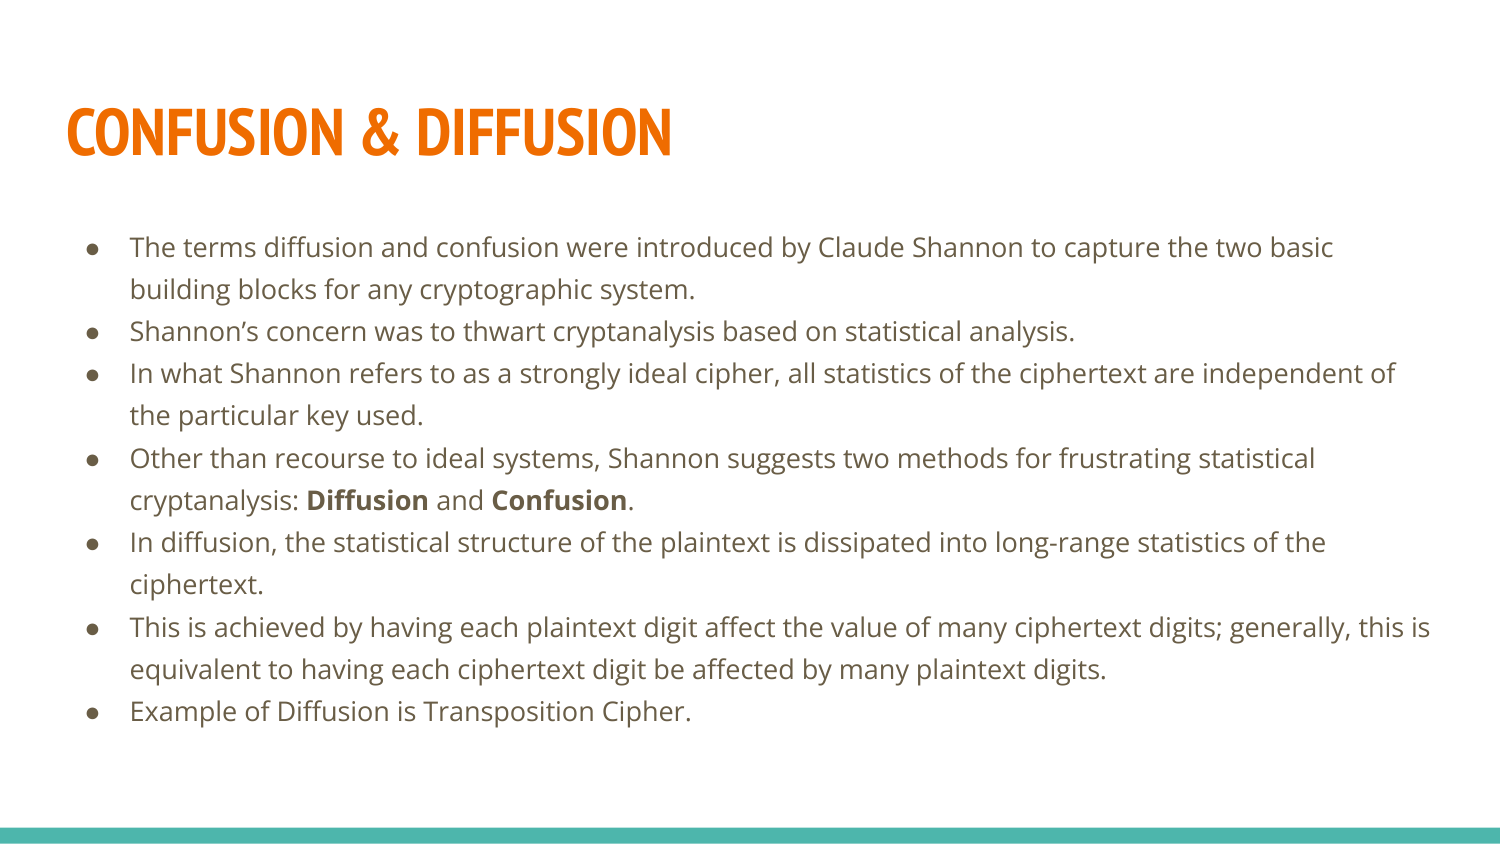

# CONFUSION & DIFFUSION
The terms diffusion and confusion were introduced by Claude Shannon to capture the two basic building blocks for any cryptographic system.
Shannon’s concern was to thwart cryptanalysis based on statistical analysis.
In what Shannon refers to as a strongly ideal cipher, all statistics of the ciphertext are independent of the particular key used.
Other than recourse to ideal systems, Shannon suggests two methods for frustrating statistical cryptanalysis: Diffusion and Confusion.
In diffusion, the statistical structure of the plaintext is dissipated into long-range statistics of the ciphertext.
This is achieved by having each plaintext digit affect the value of many ciphertext digits; generally, this is equivalent to having each ciphertext digit be affected by many plaintext digits.
Example of Diffusion is Transposition Cipher.